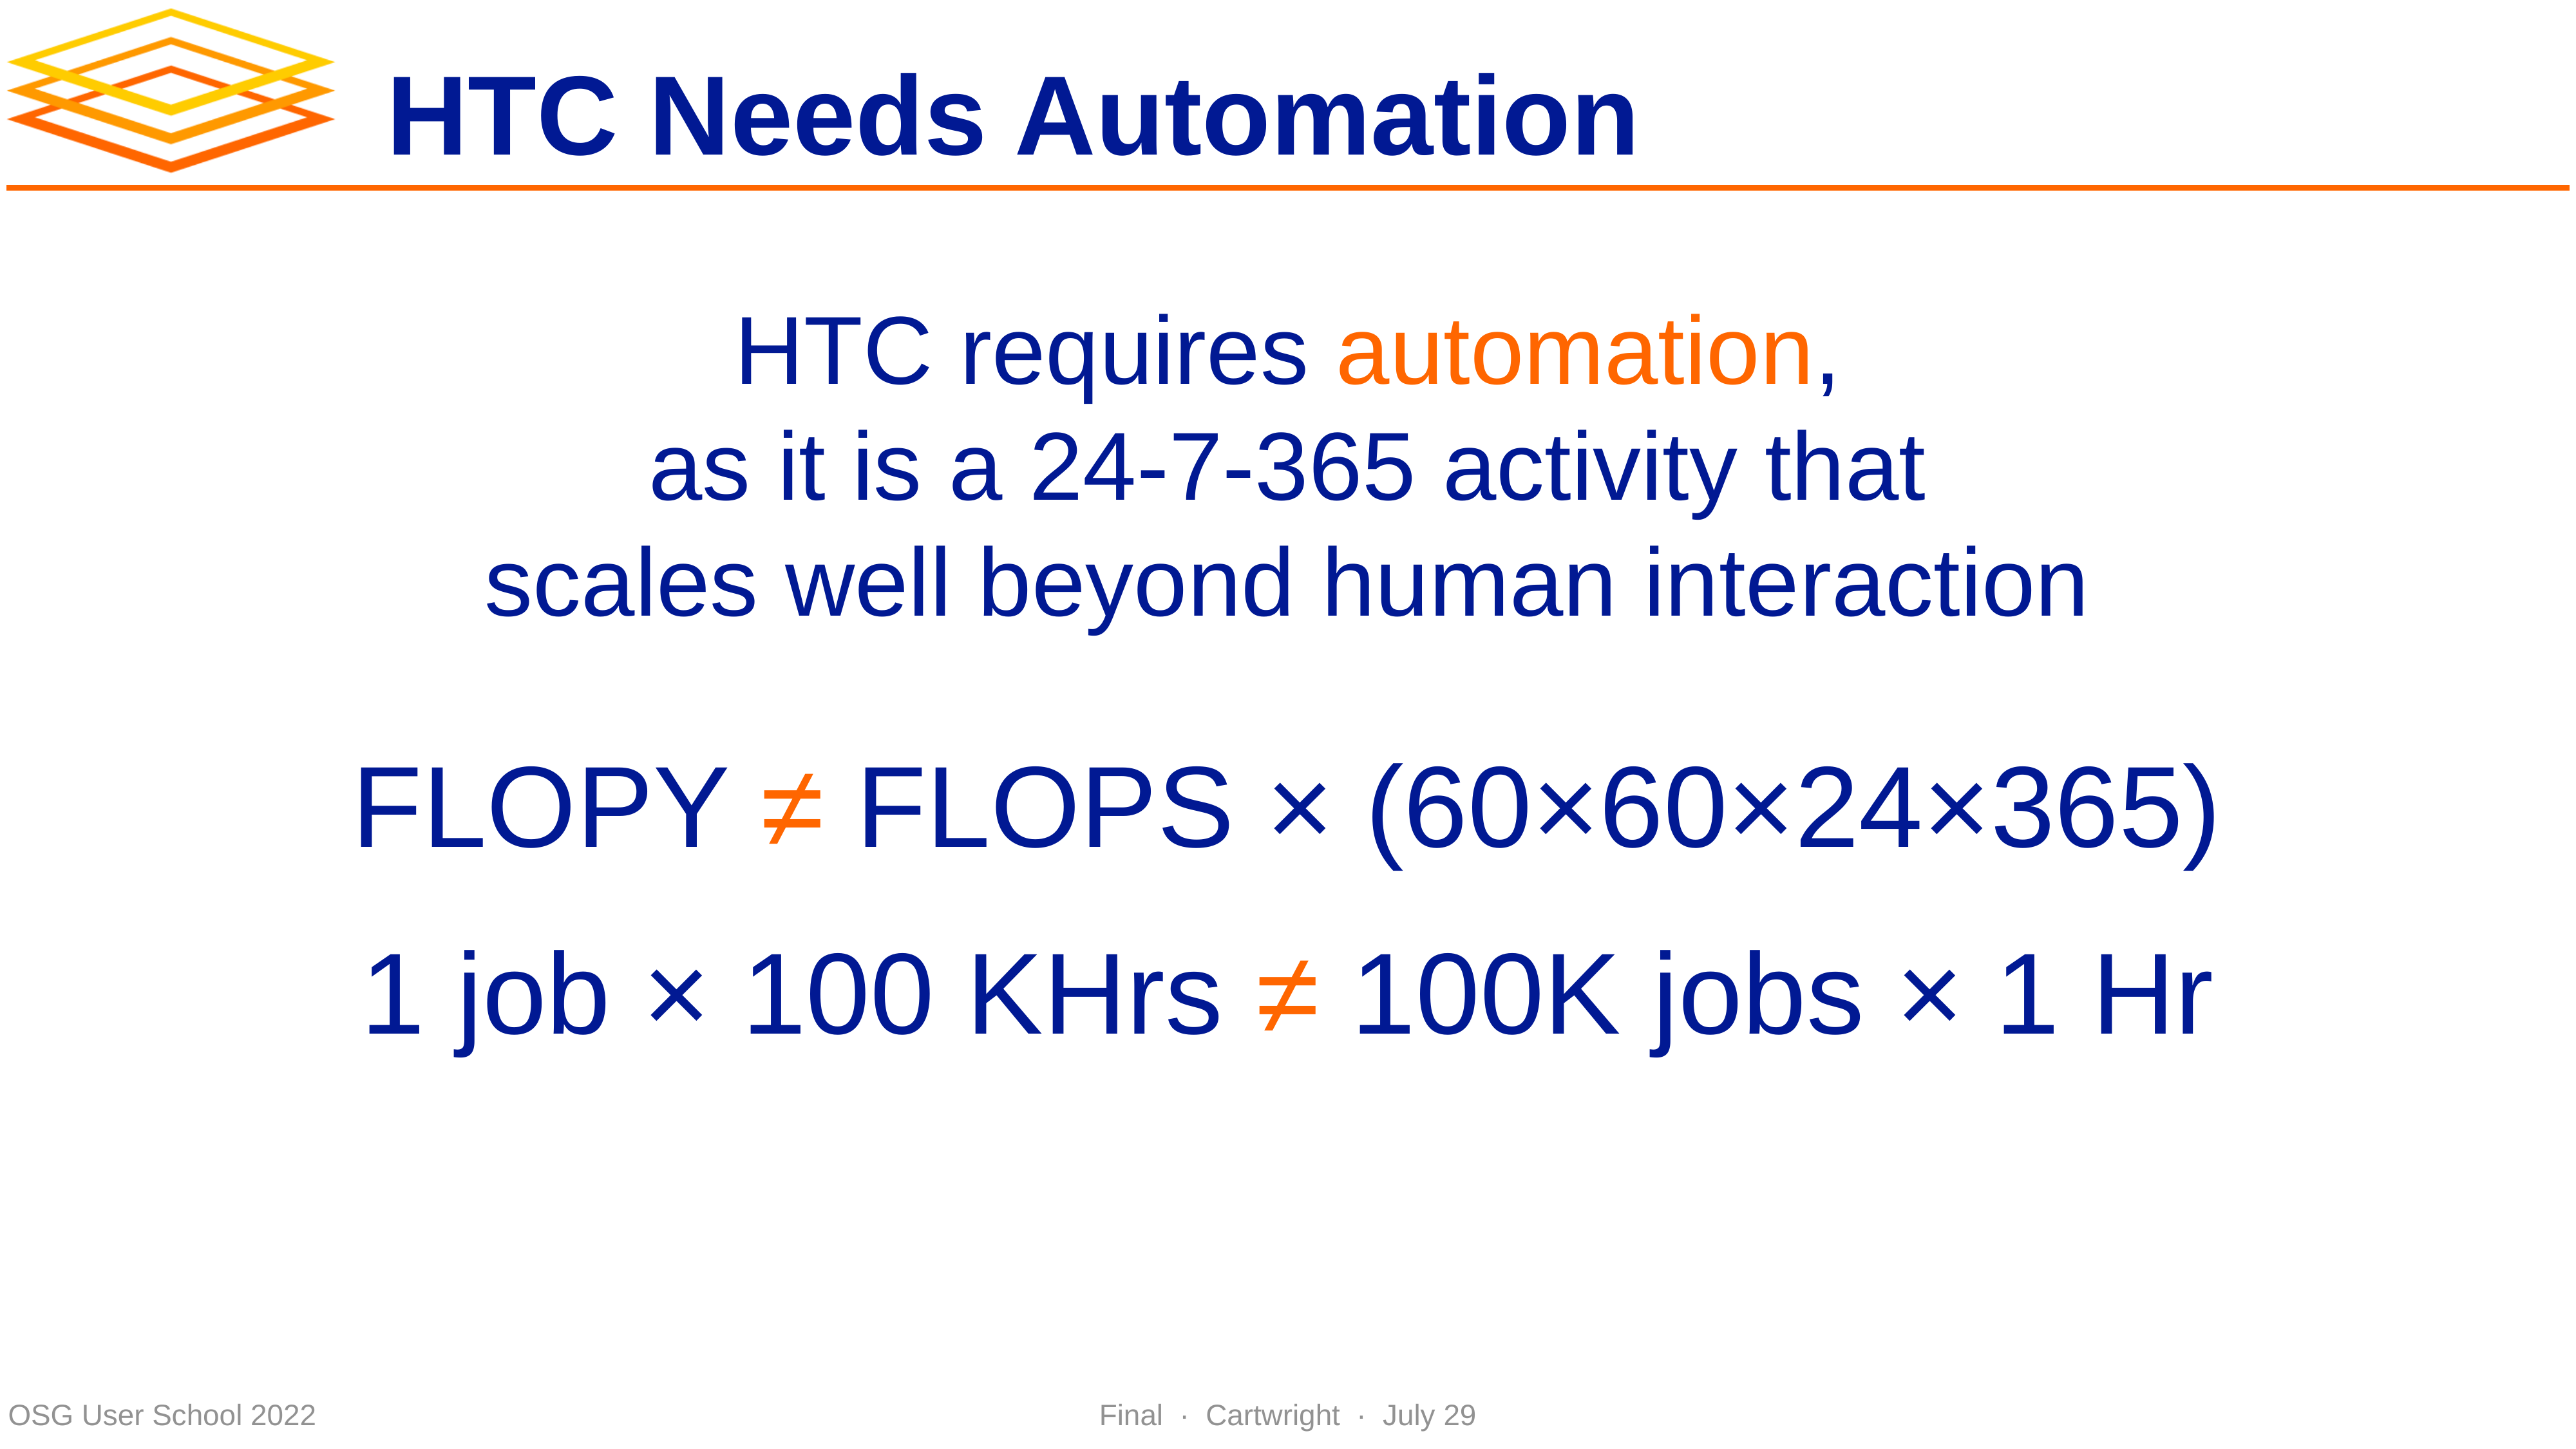

# HTC Needs Automation
HTC requires automation,
as it is a 24-7-365 activity that
scales well beyond human interaction
FLOPY ≠ FLOPS × (60×60×24×365)
1 job × 100 KHrs ≠ 100K jobs × 1 Hr
15